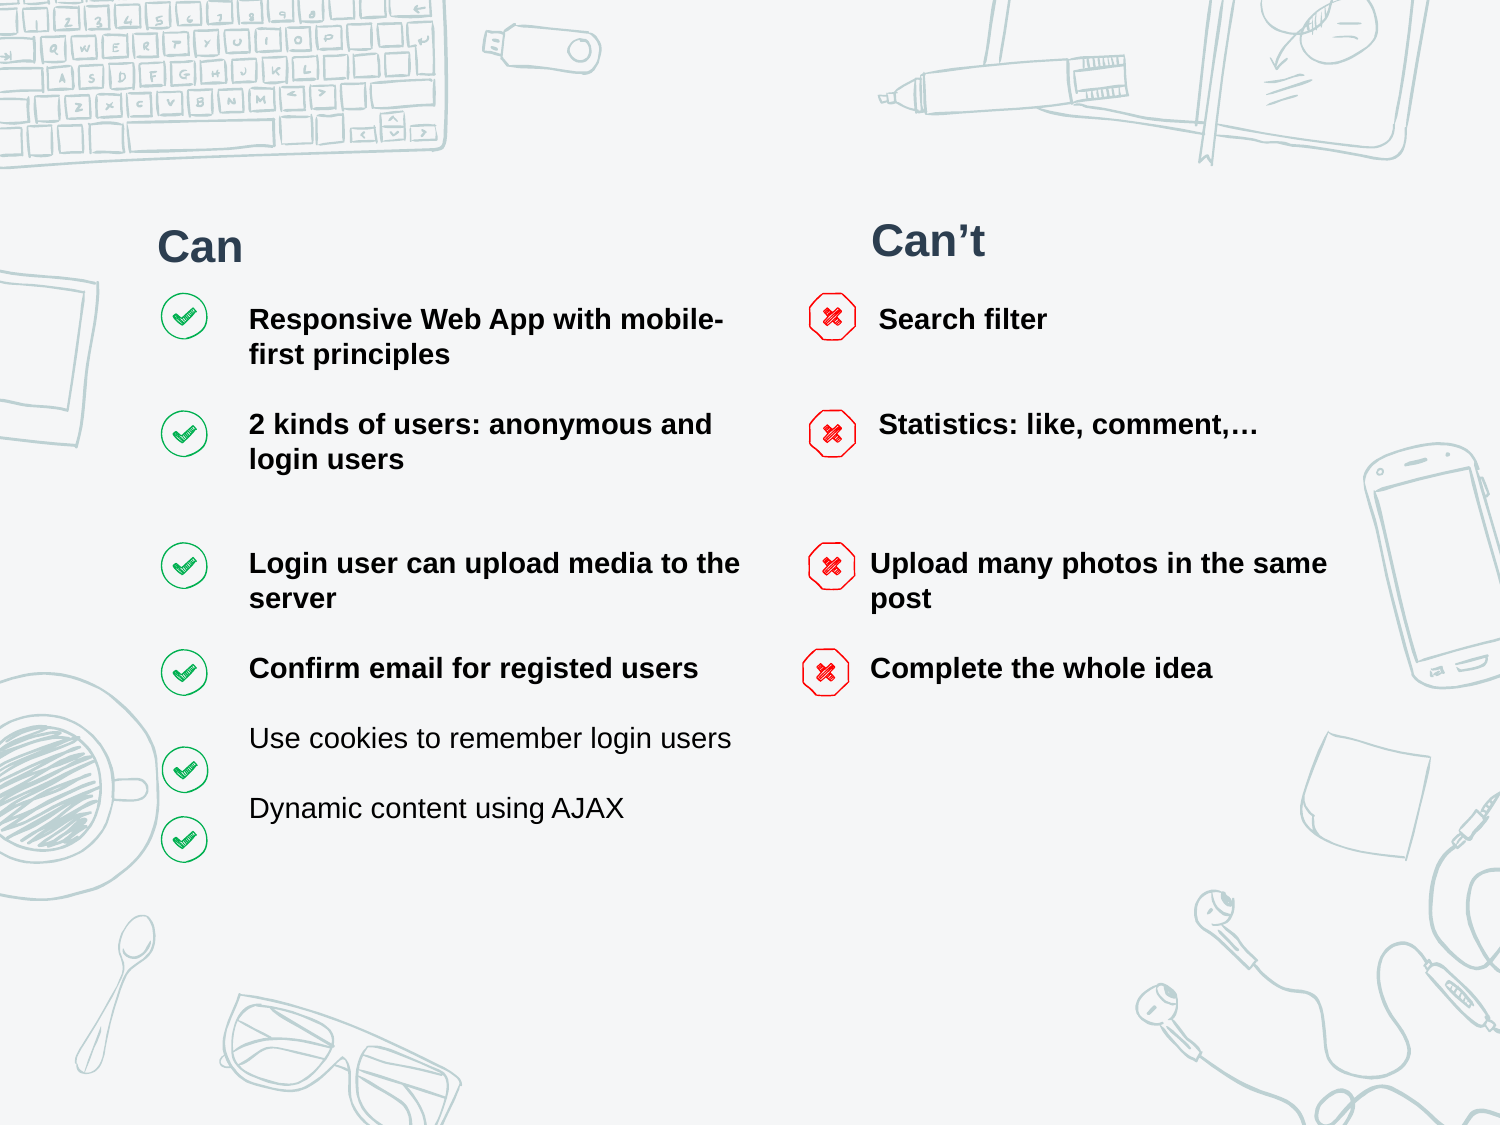

Can’t

Can

Responsive Web App with mobile-first principles

2 kinds of users: anonymous and login users

Login user can upload media to the server

Confirm email for registed users

Use cookies to remember login users

Dynamic content using AJAX

 Search filter

 Statistics: like, comment,…

Upload many photos in the same post

Complete the whole idea